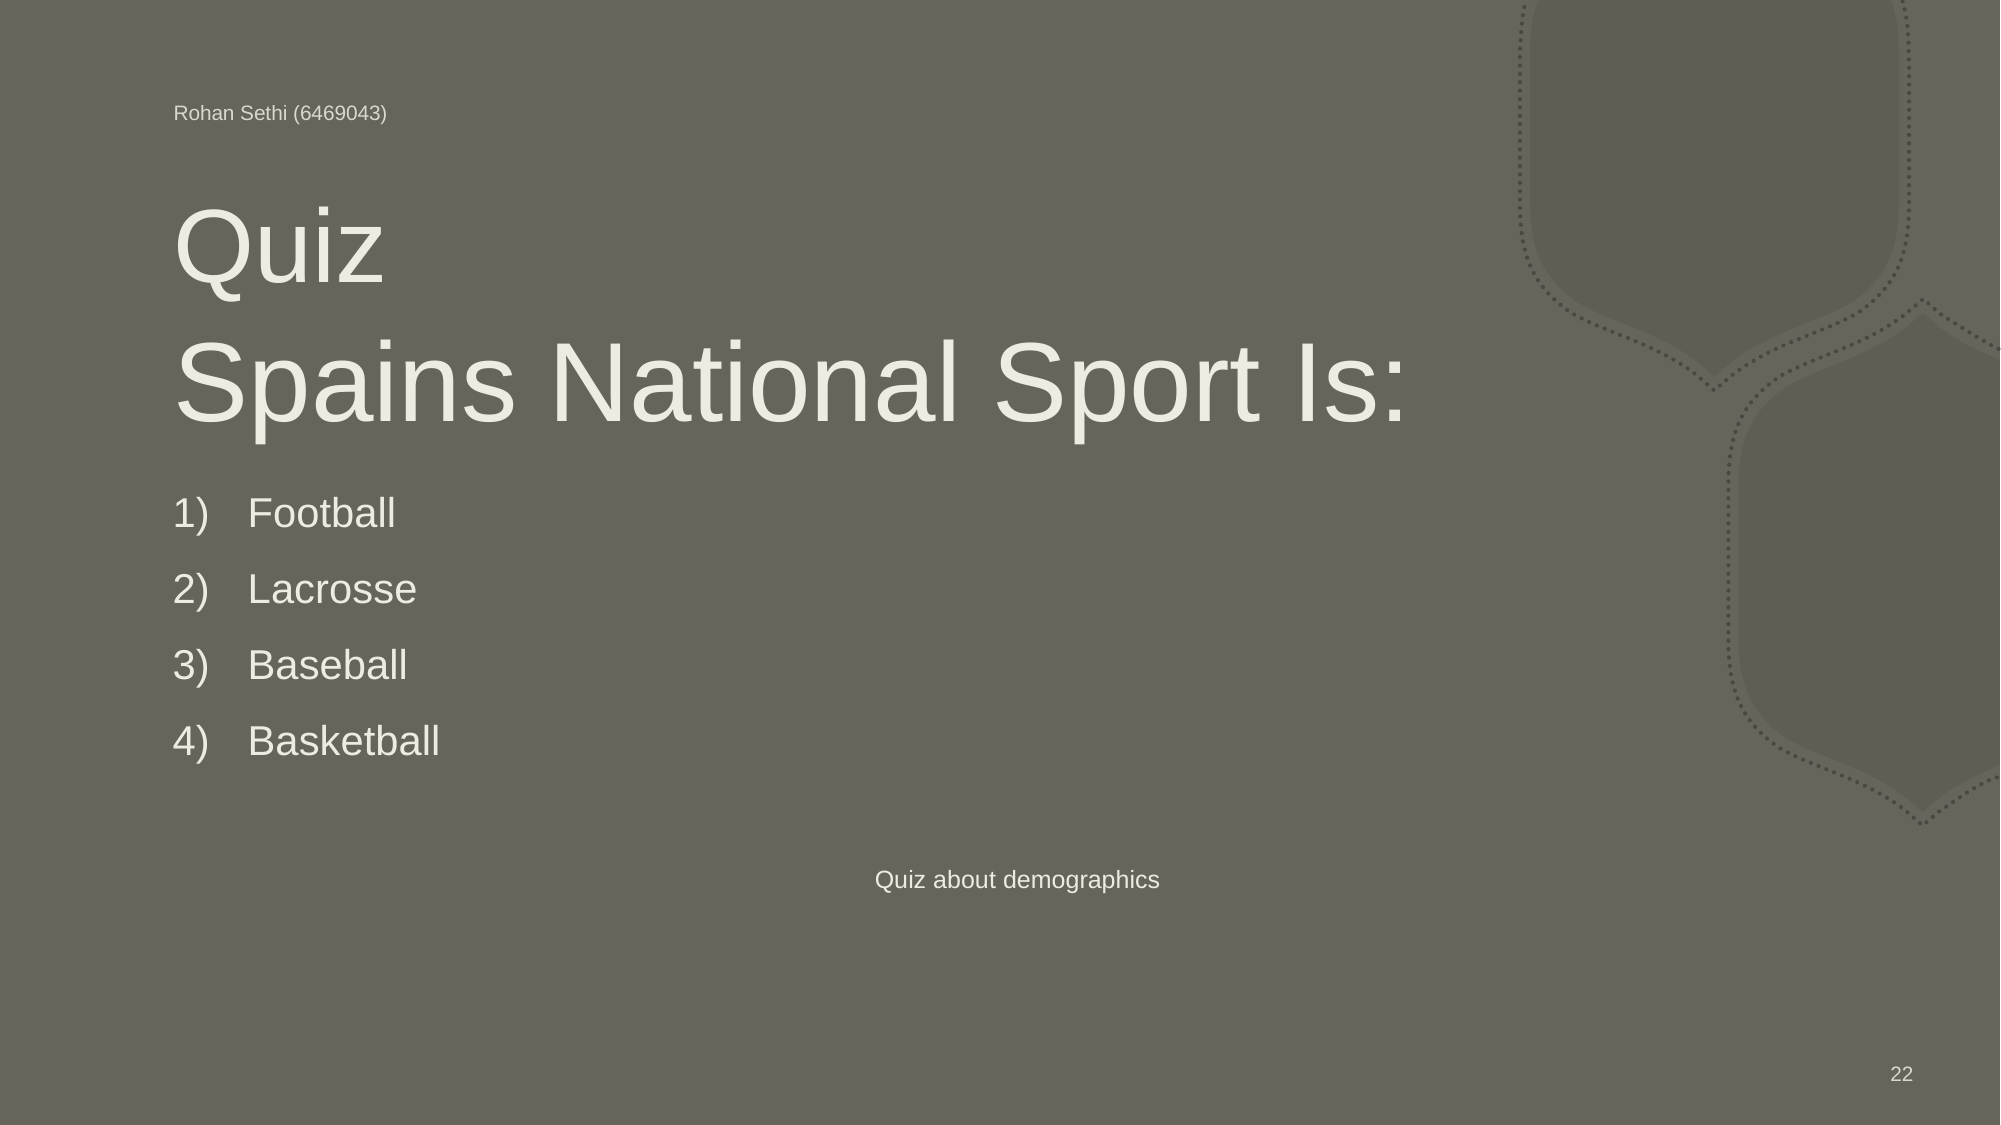

Rohan Sethi (6469043)
Quiz
# Spains National Sport Is:
Football
Lacrosse
Baseball
Basketball

Quiz about demographics
22